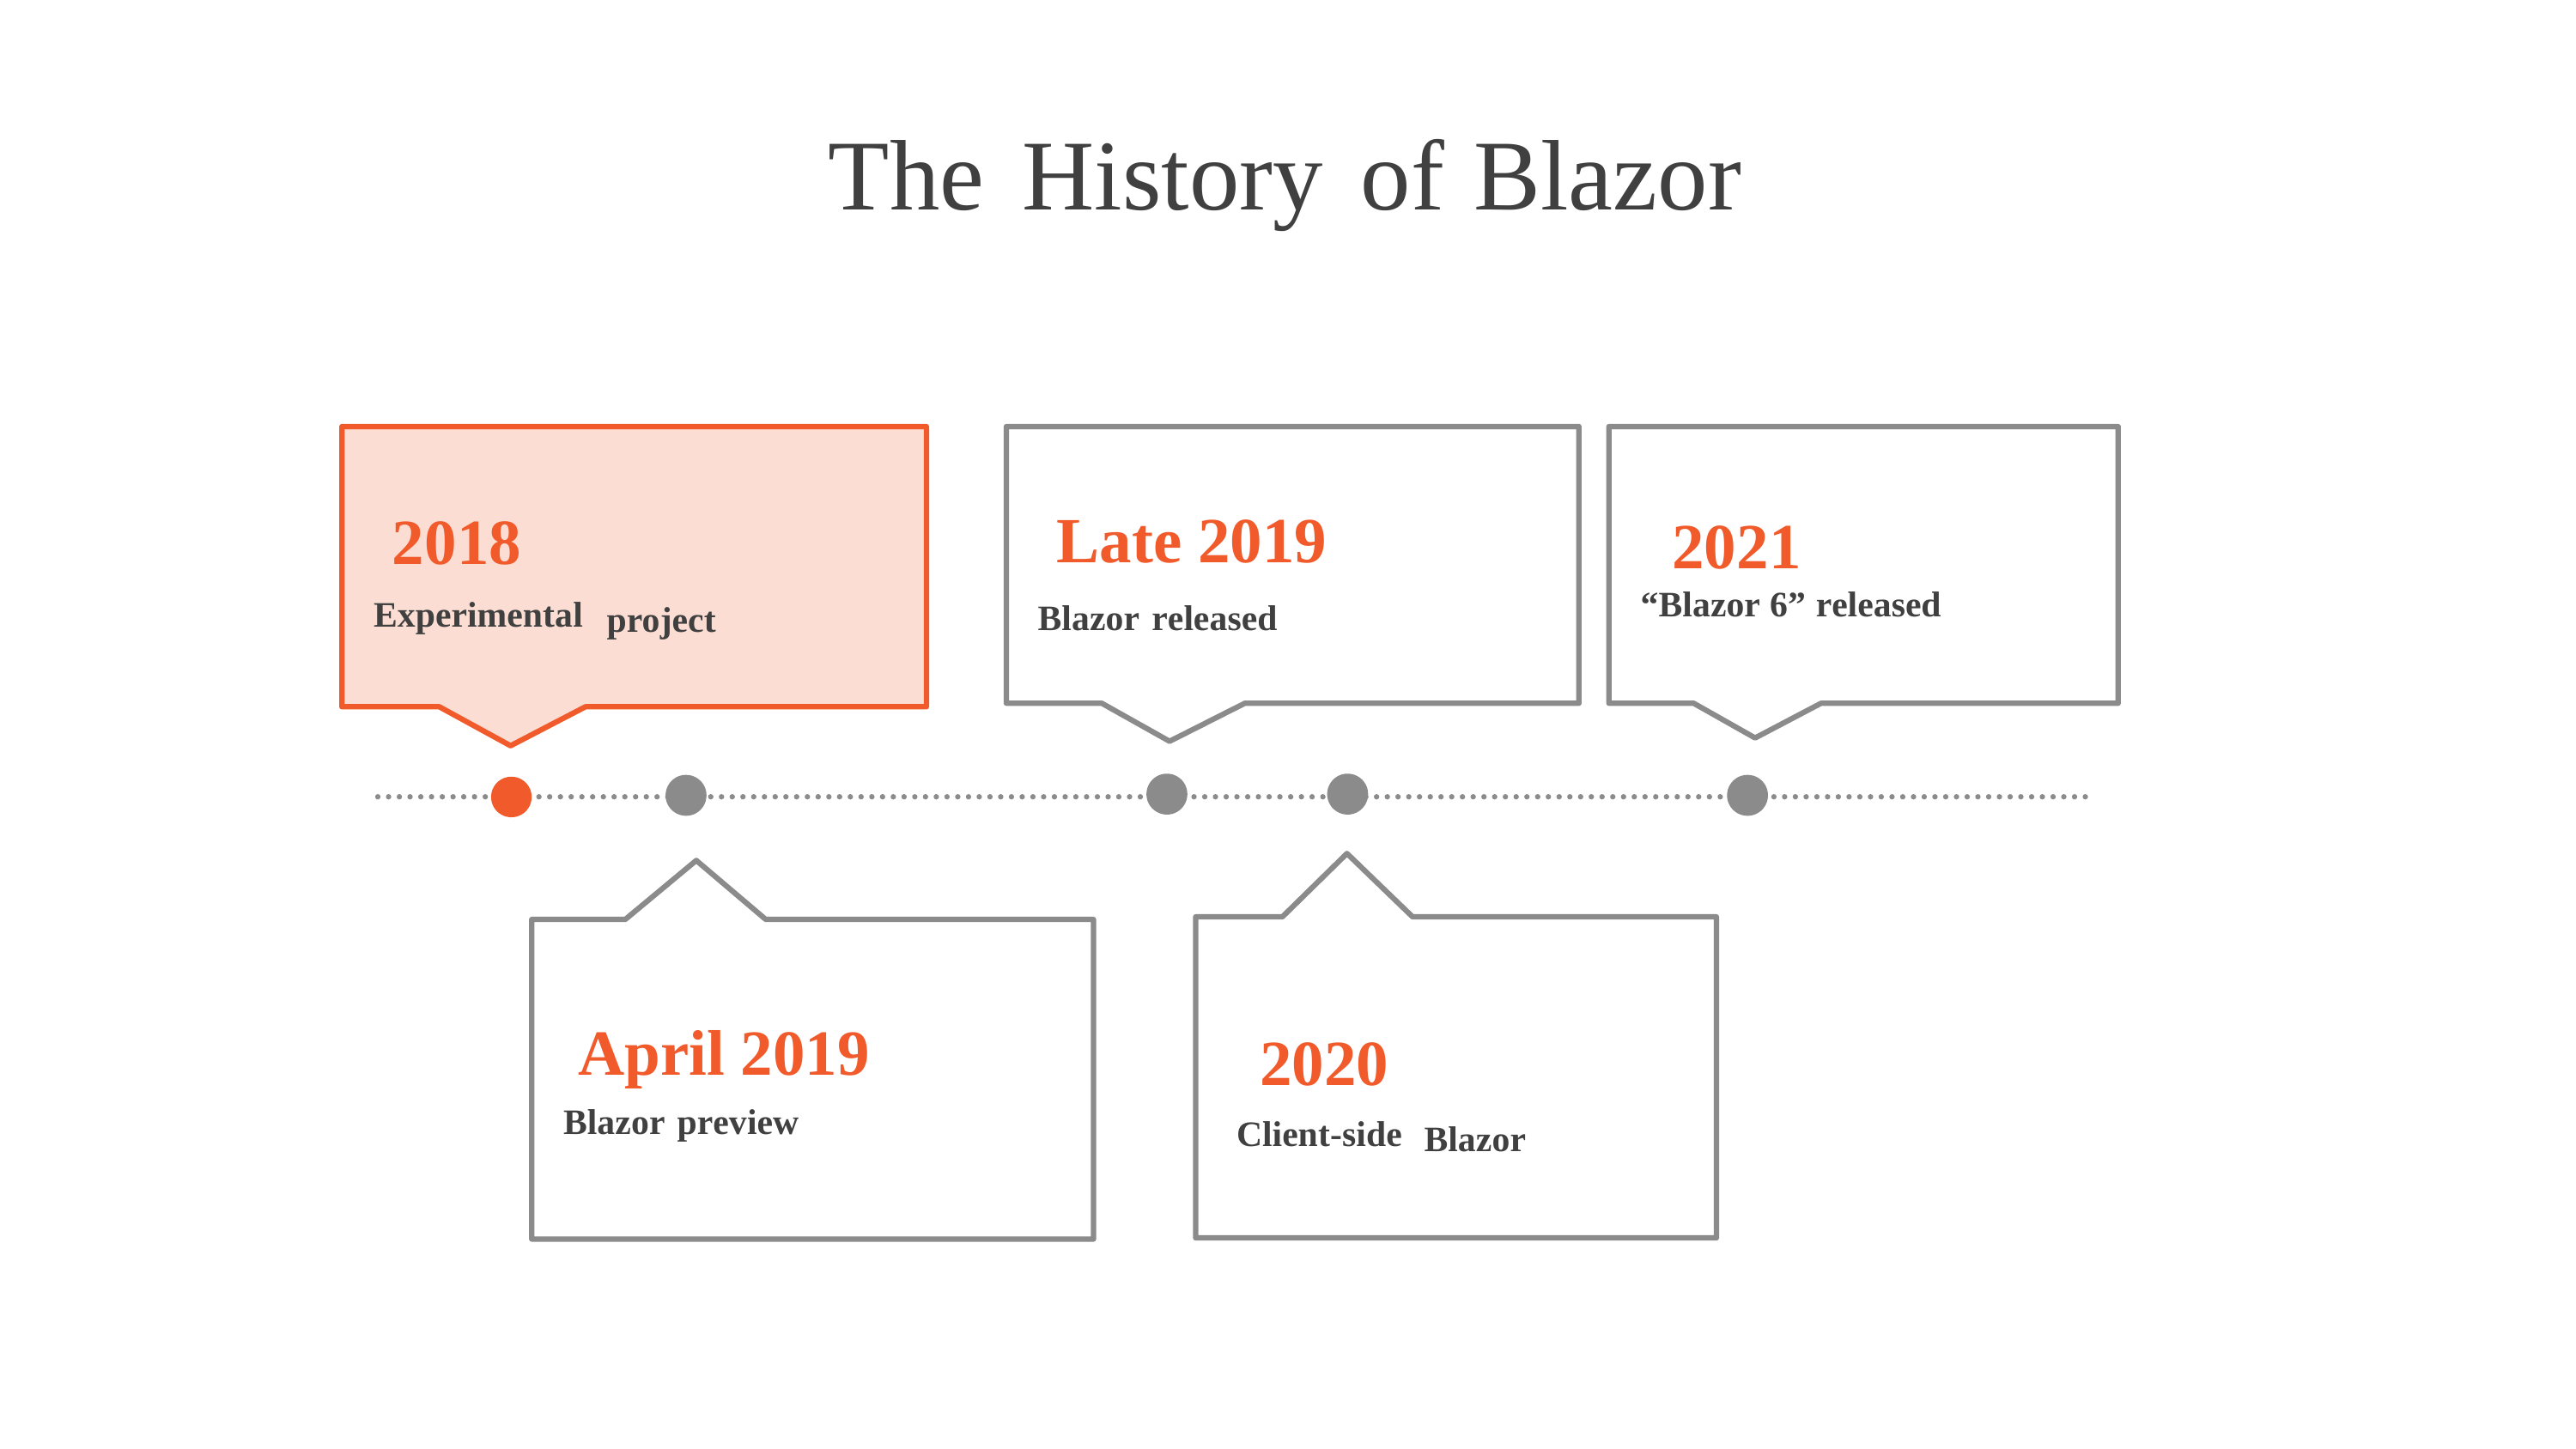

The
History
of
Blazor

Late 2019
2018
Experimental
2021
“Blazor
6”
released
Blazor
released
project

April 2019
Blazor preview
2020
Client-side
Blazor